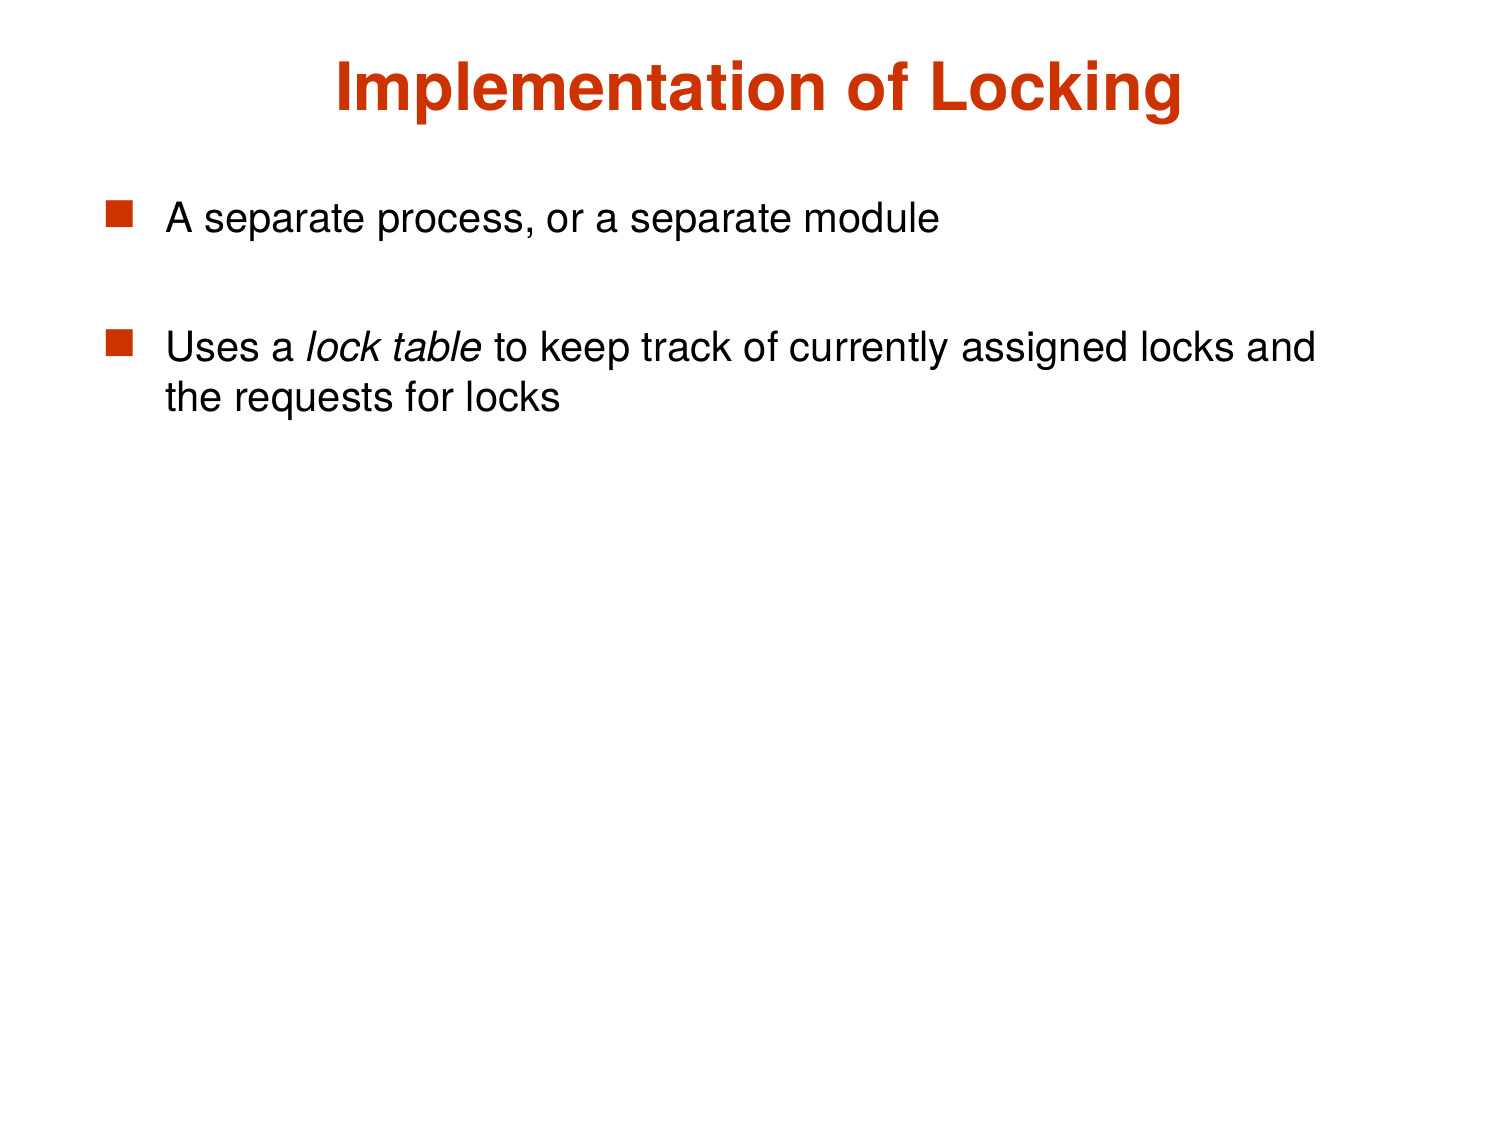

# Implementation of Locking
A separate process, or a separate module

Uses a lock table to keep track of currently assigned locks and the requests for locks